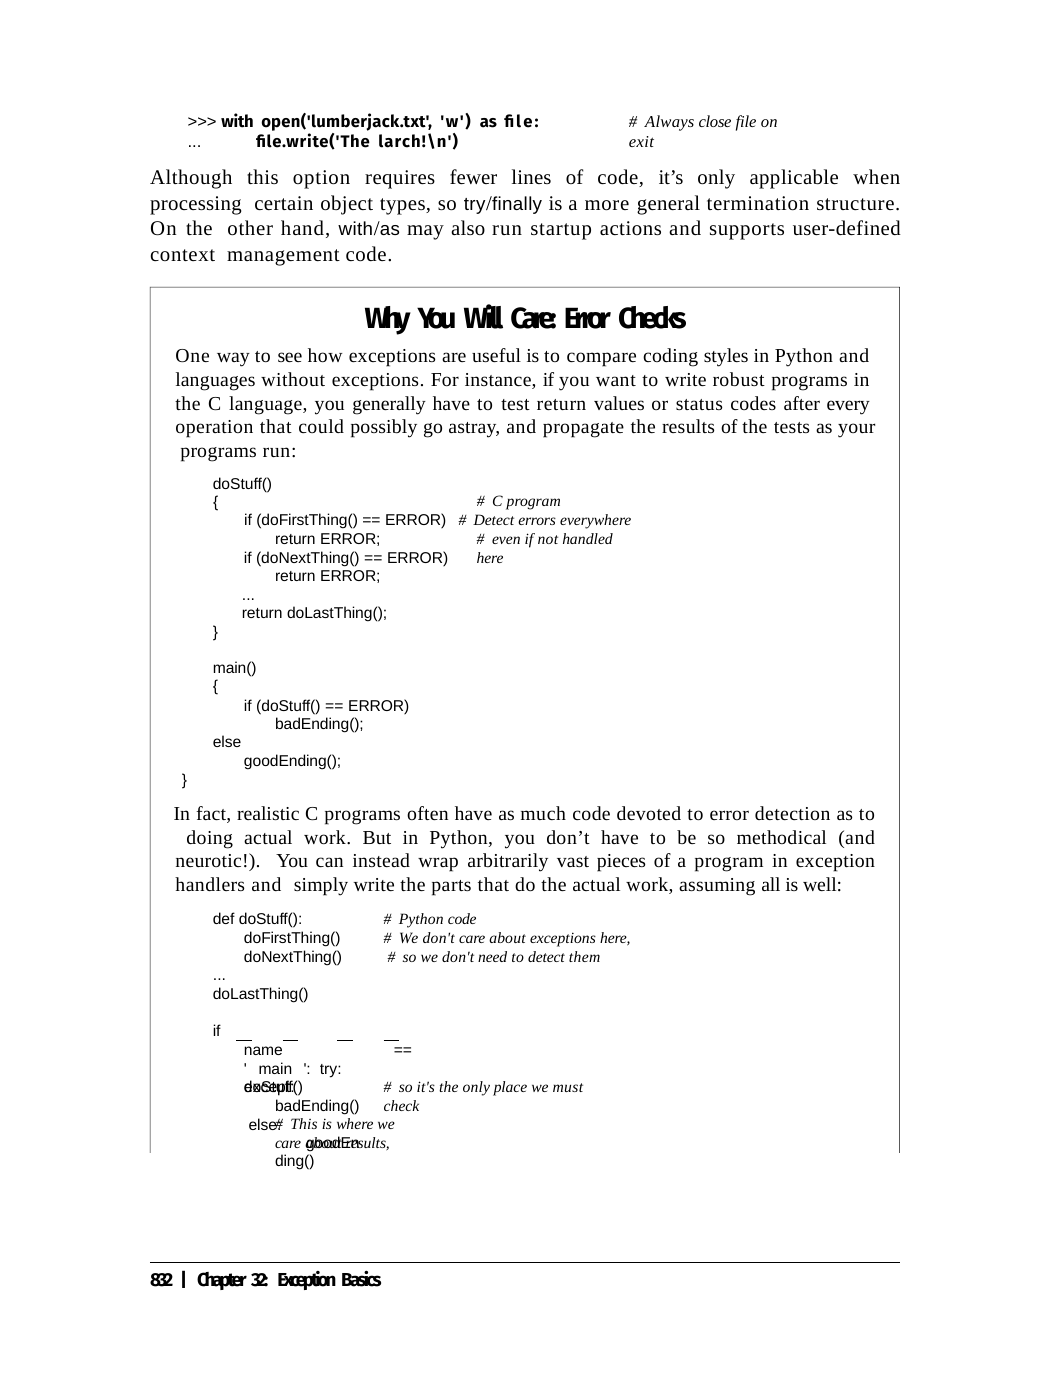

>>> with open('lumberjack.txt', 'w') as file:
...	file.write('The larch!\n')
# Always close file on exit
Although this option requires fewer lines of code, it’s only applicable when processing  certain object types, so try/finally is a more general termination structure. On the  other hand, with/as may also run startup actions and supports user-defined context  management code.

Why You Will Care: Error Checks
One way to see how exceptions are useful is to compare coding styles in Python and  languages without exceptions. For instance, if you want to write robust programs in  the C language, you generally have to test return values or status codes after every  operation that could possibly go astray, and propagate the results of the tests as your  programs run:
doStuff()

{
# C program
if (doFirstThing() == ERROR) # Detect errors everywhere
return ERROR;
if (doNextThing() == ERROR)  return ERROR;
...
return doLastThing();
# even if not handled here
}

main()
{
if (doStuff() == ERROR)  badEnding();
else
goodEnding();
}
In fact, realistic C programs often have as much code devoted to error detection as to  doing actual work. But in Python, you don’t have to be so methodical (and neurotic!).  You can instead wrap arbitrarily vast pieces of a program in exception handlers and  simply write the parts that do the actual work, assuming all is well:
def doStuff():  doFirstThing()  doNextThing()
...
doLastThing()
# Python code
# We don't care about exceptions here,  # so we don't need to detect them
if		name	== ' main ':  try:
doStuff()	# This is where we care about results,

except:
badEnding()  else:
goodEnding()
# so it's the only place we must check

832  |  Chapter 32:  Exception Basics